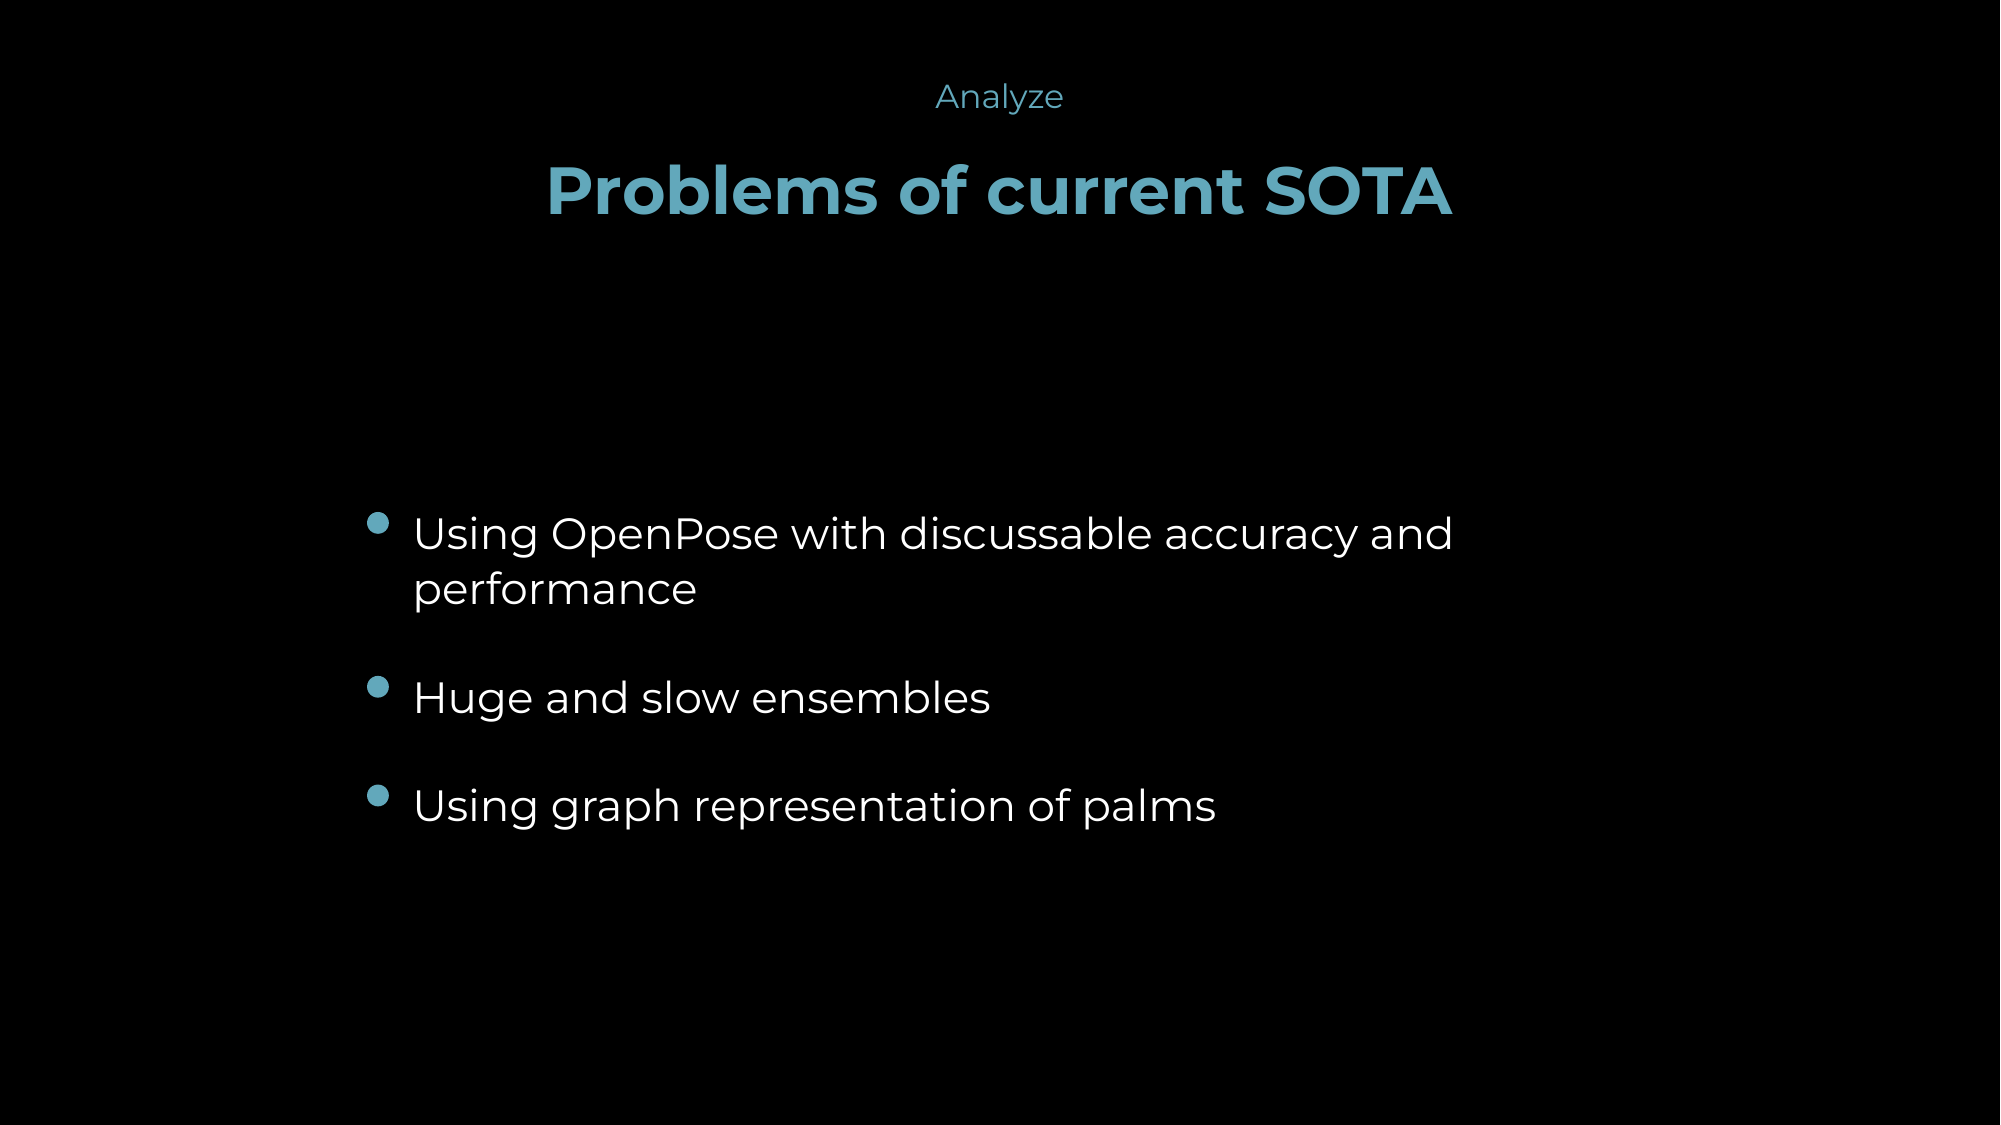

Analyze
Problems of current SOTA
Using OpenPose with discussable accuracy and
performance

Huge and slow ensembles

Using graph representation of palms